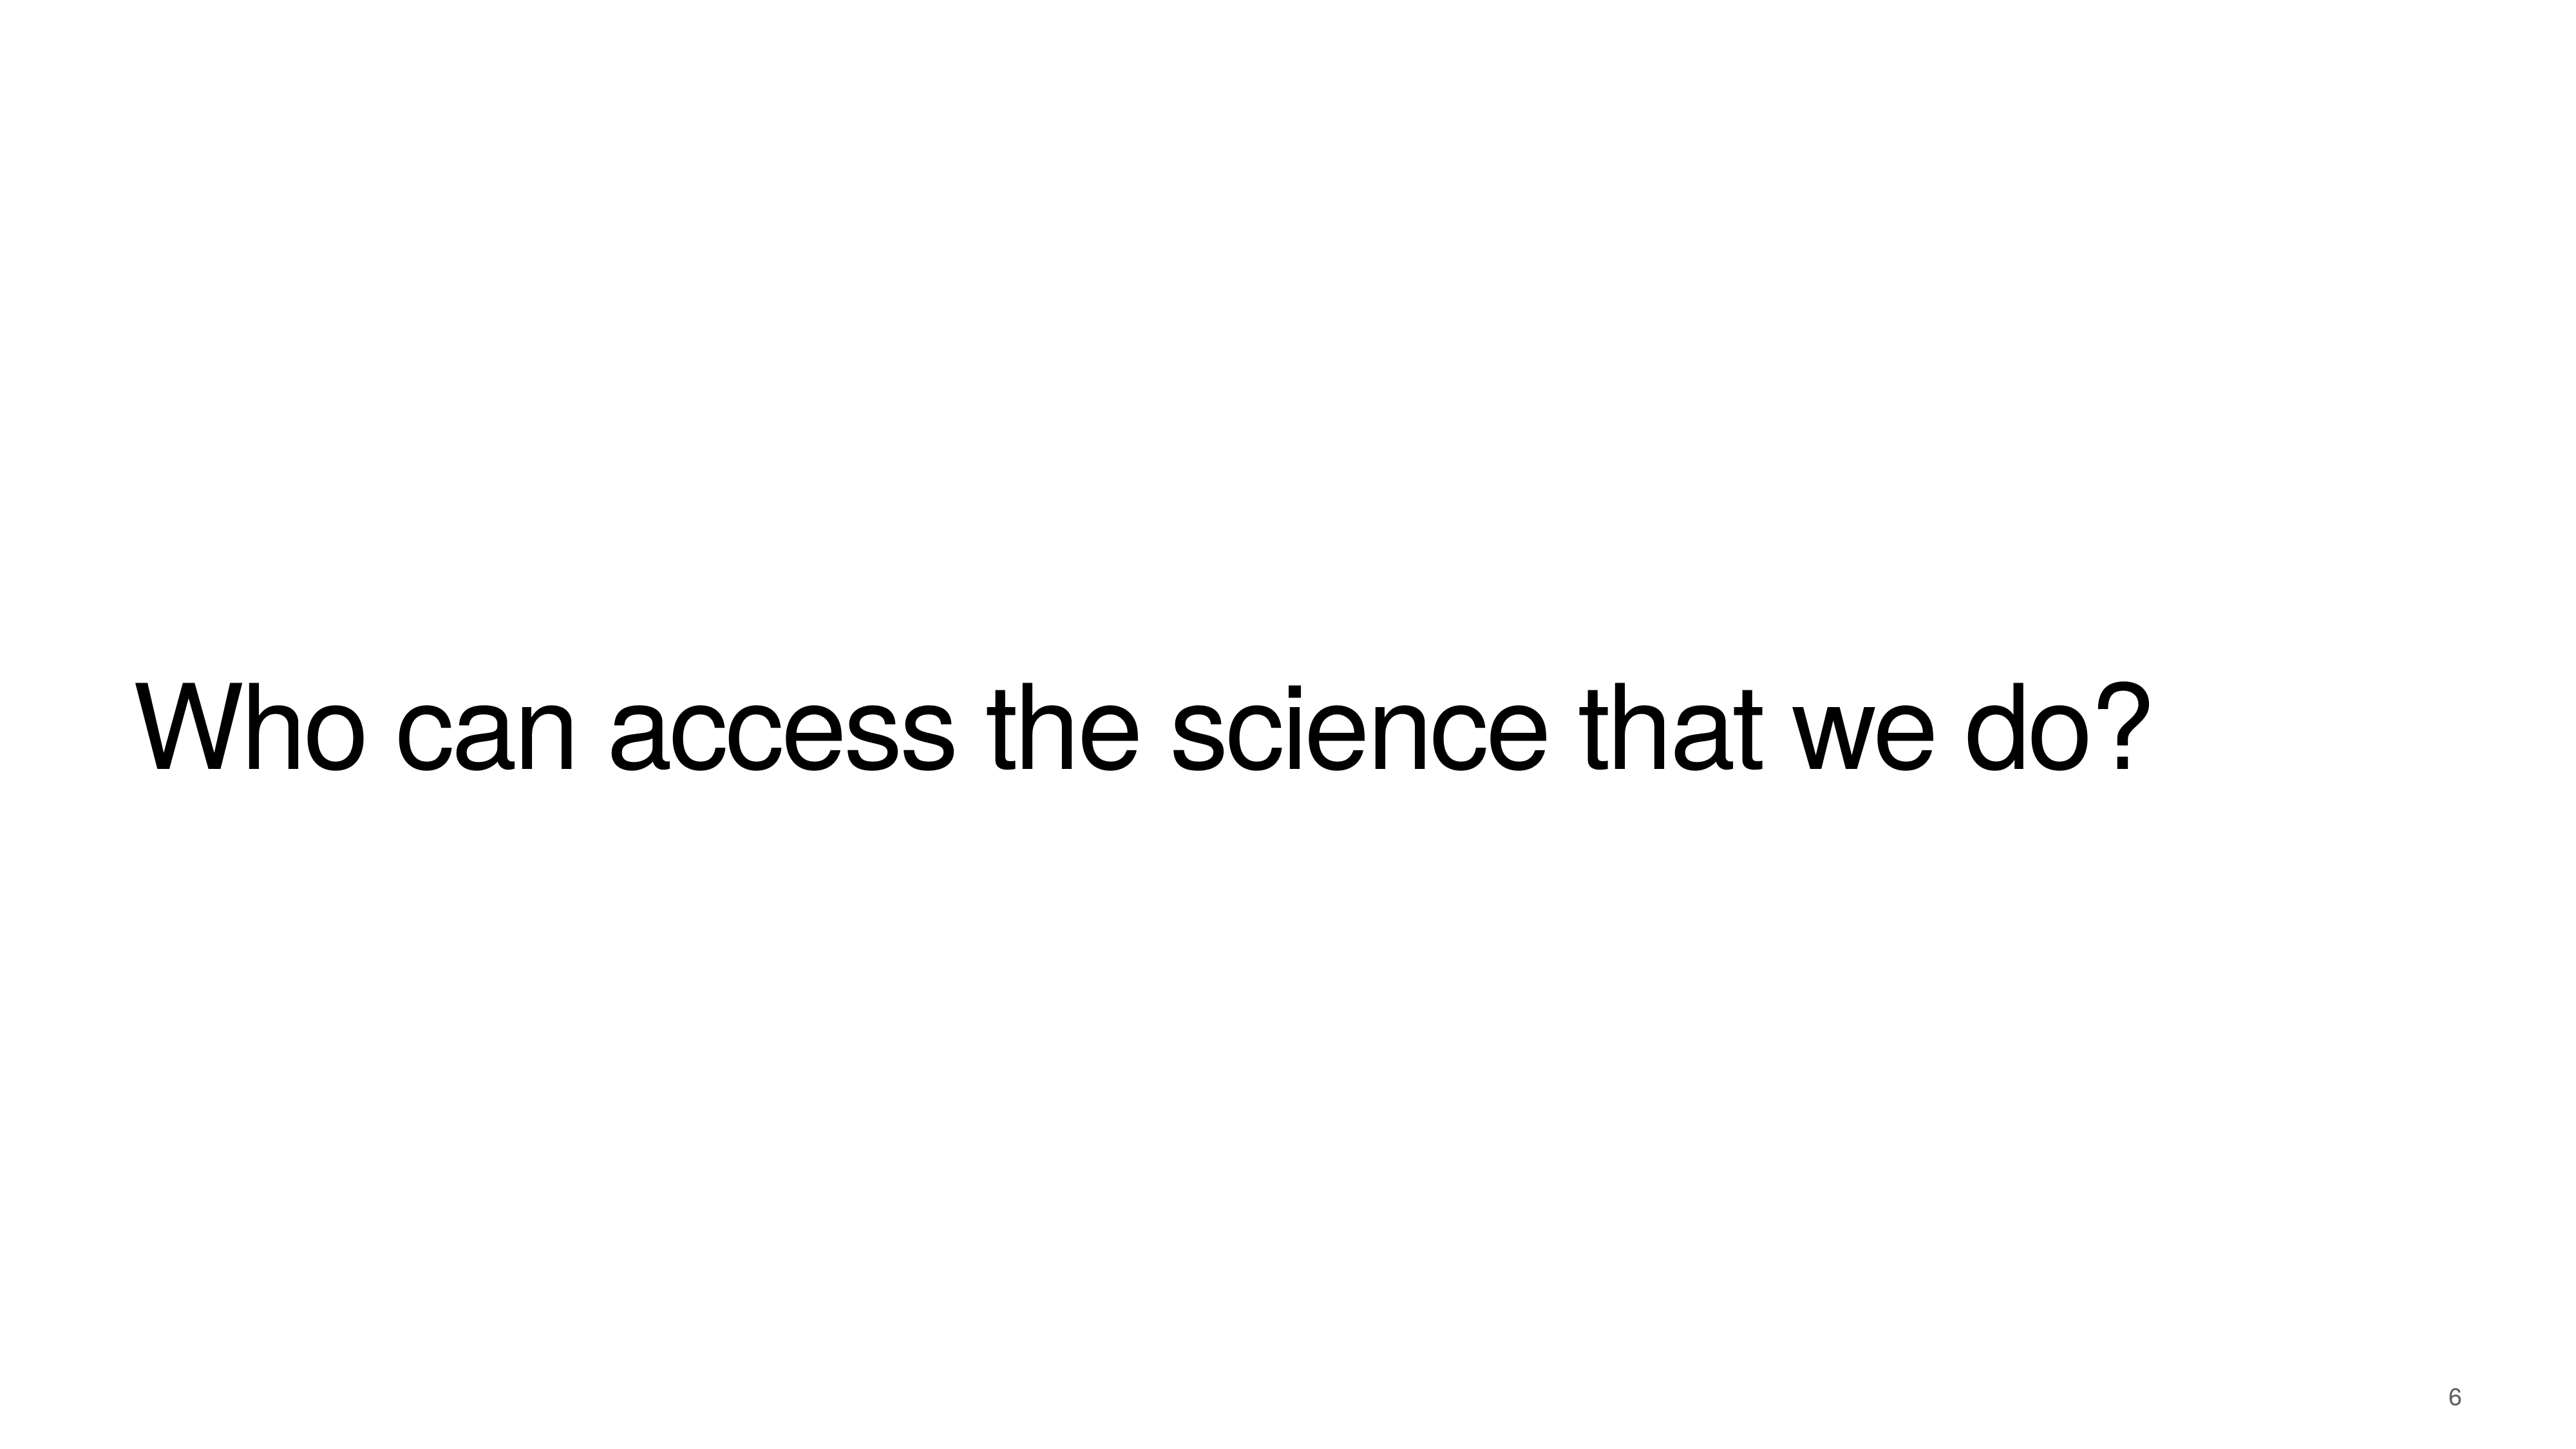

# Who can access the science that we do?
6